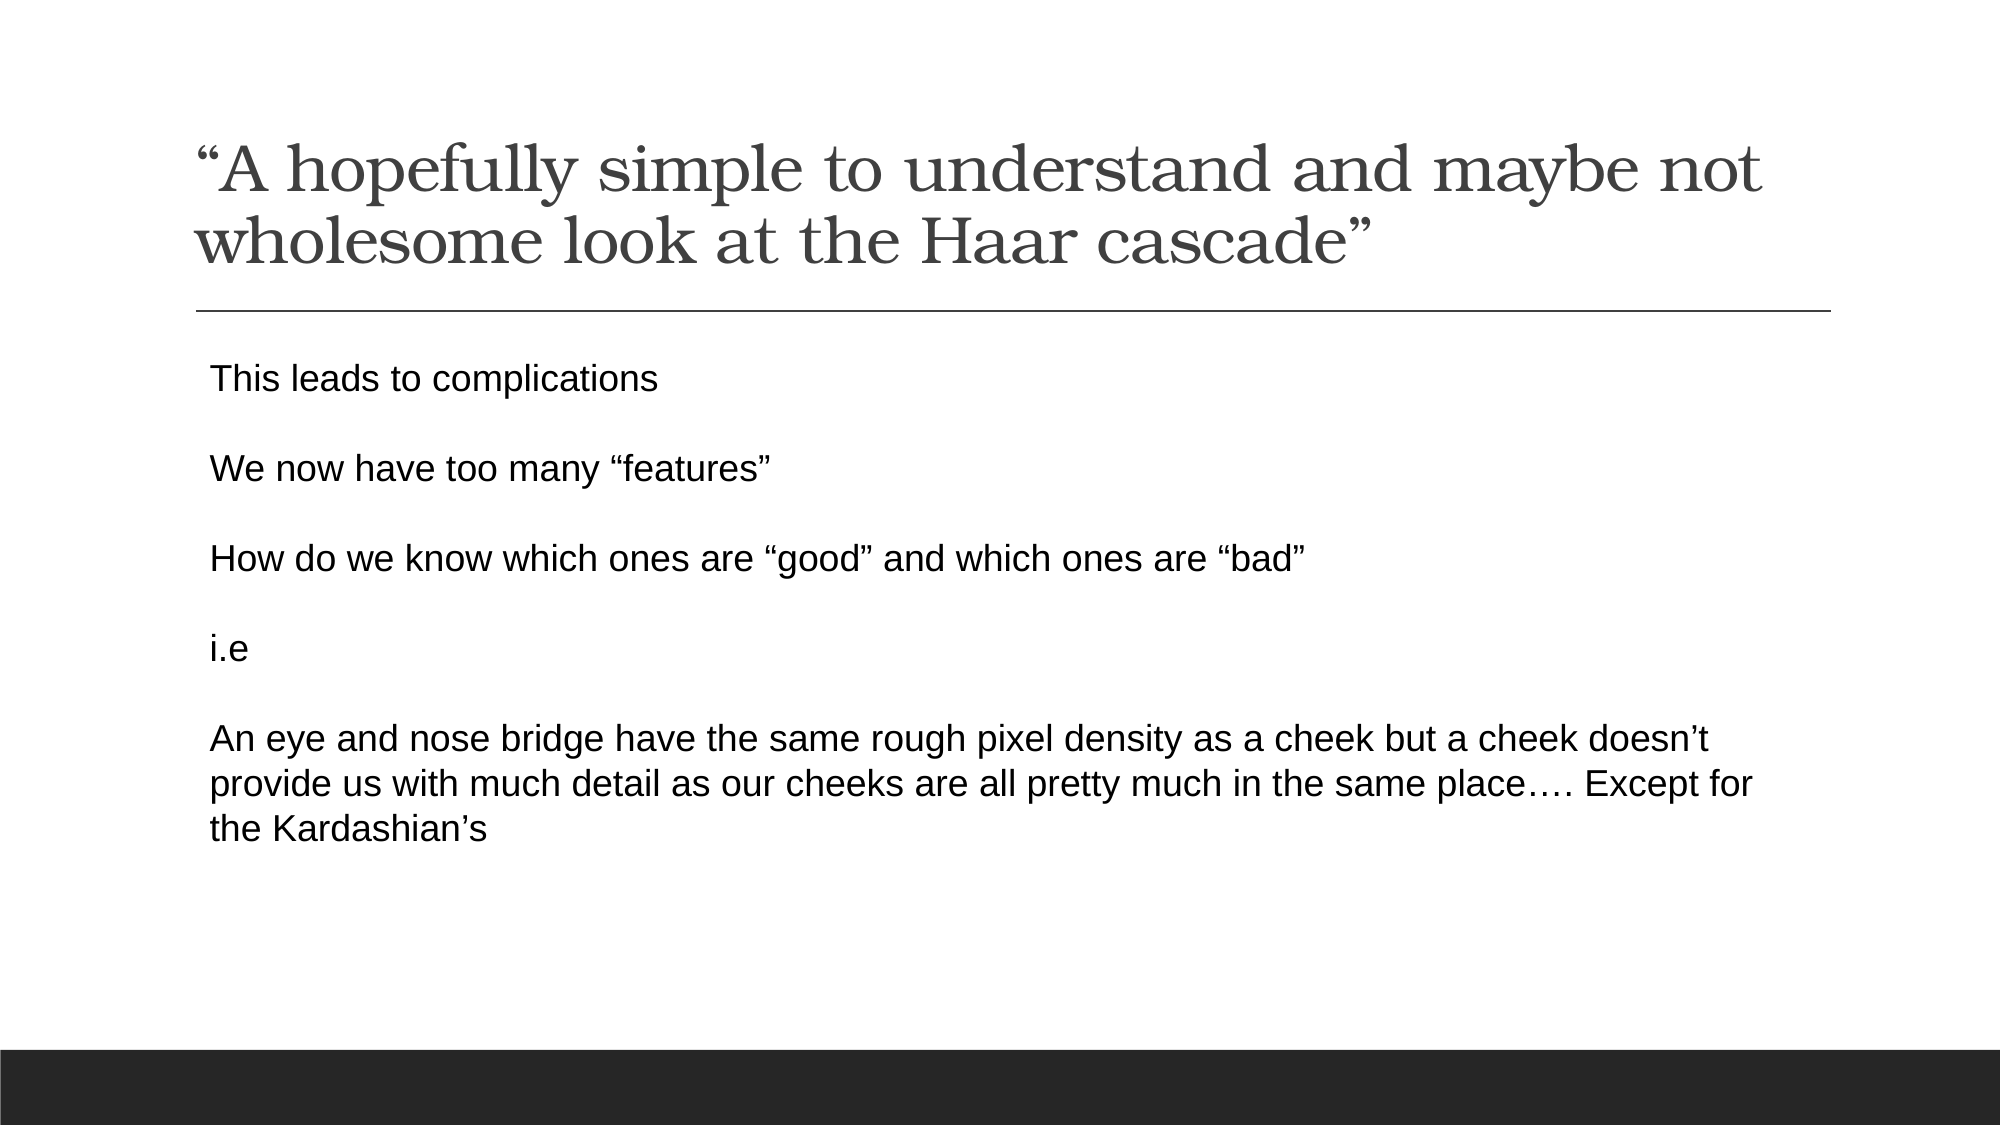

# “A hopefully simple to understand and maybe not wholesome look at the Haar cascade”
This leads to complications

We now have too many “features”

How do we know which ones are “good” and which ones are “bad”

i.e

An eye and nose bridge have the same rough pixel density as a cheek but a cheek doesn’t provide us with much detail as our cheeks are all pretty much in the same place…. Except for the Kardashian’s